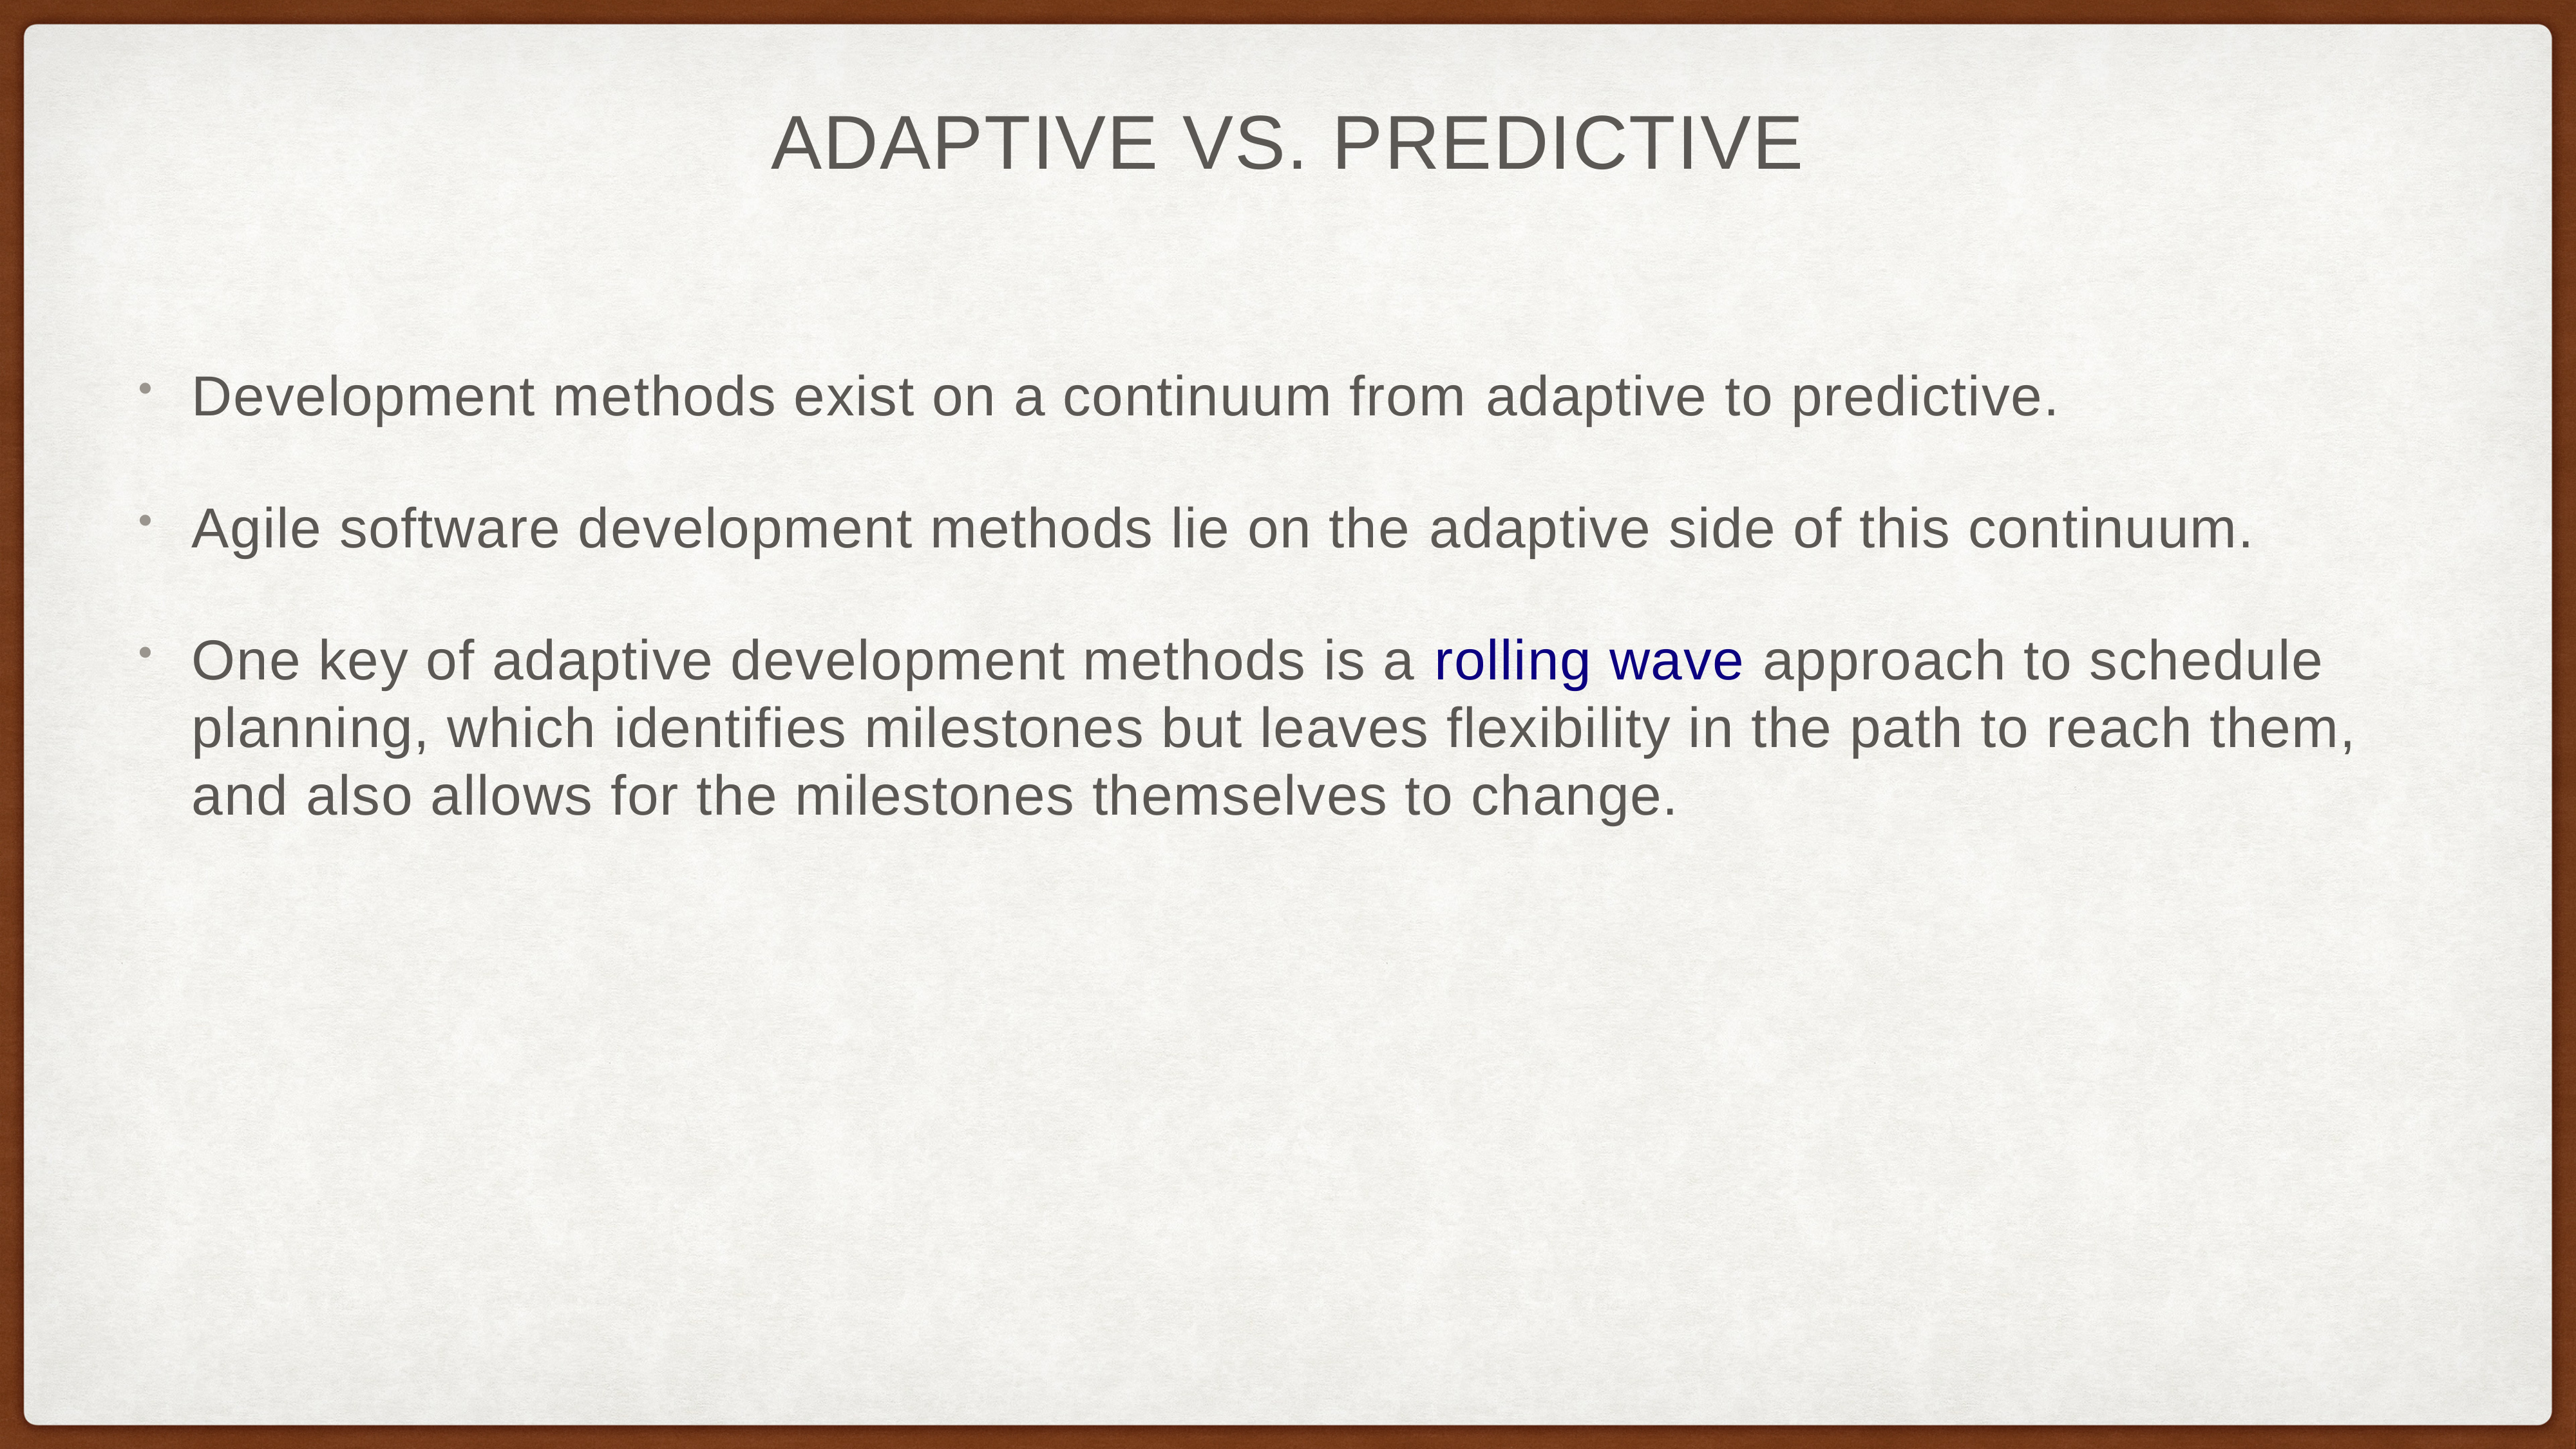

# Adaptive vs. predictive
Development methods exist on a continuum from adaptive to predictive.
Agile software development methods lie on the adaptive side of this continuum.
One key of adaptive development methods is a rolling wave approach to schedule planning, which identifies milestones but leaves flexibility in the path to reach them, and also allows for the milestones themselves to change.